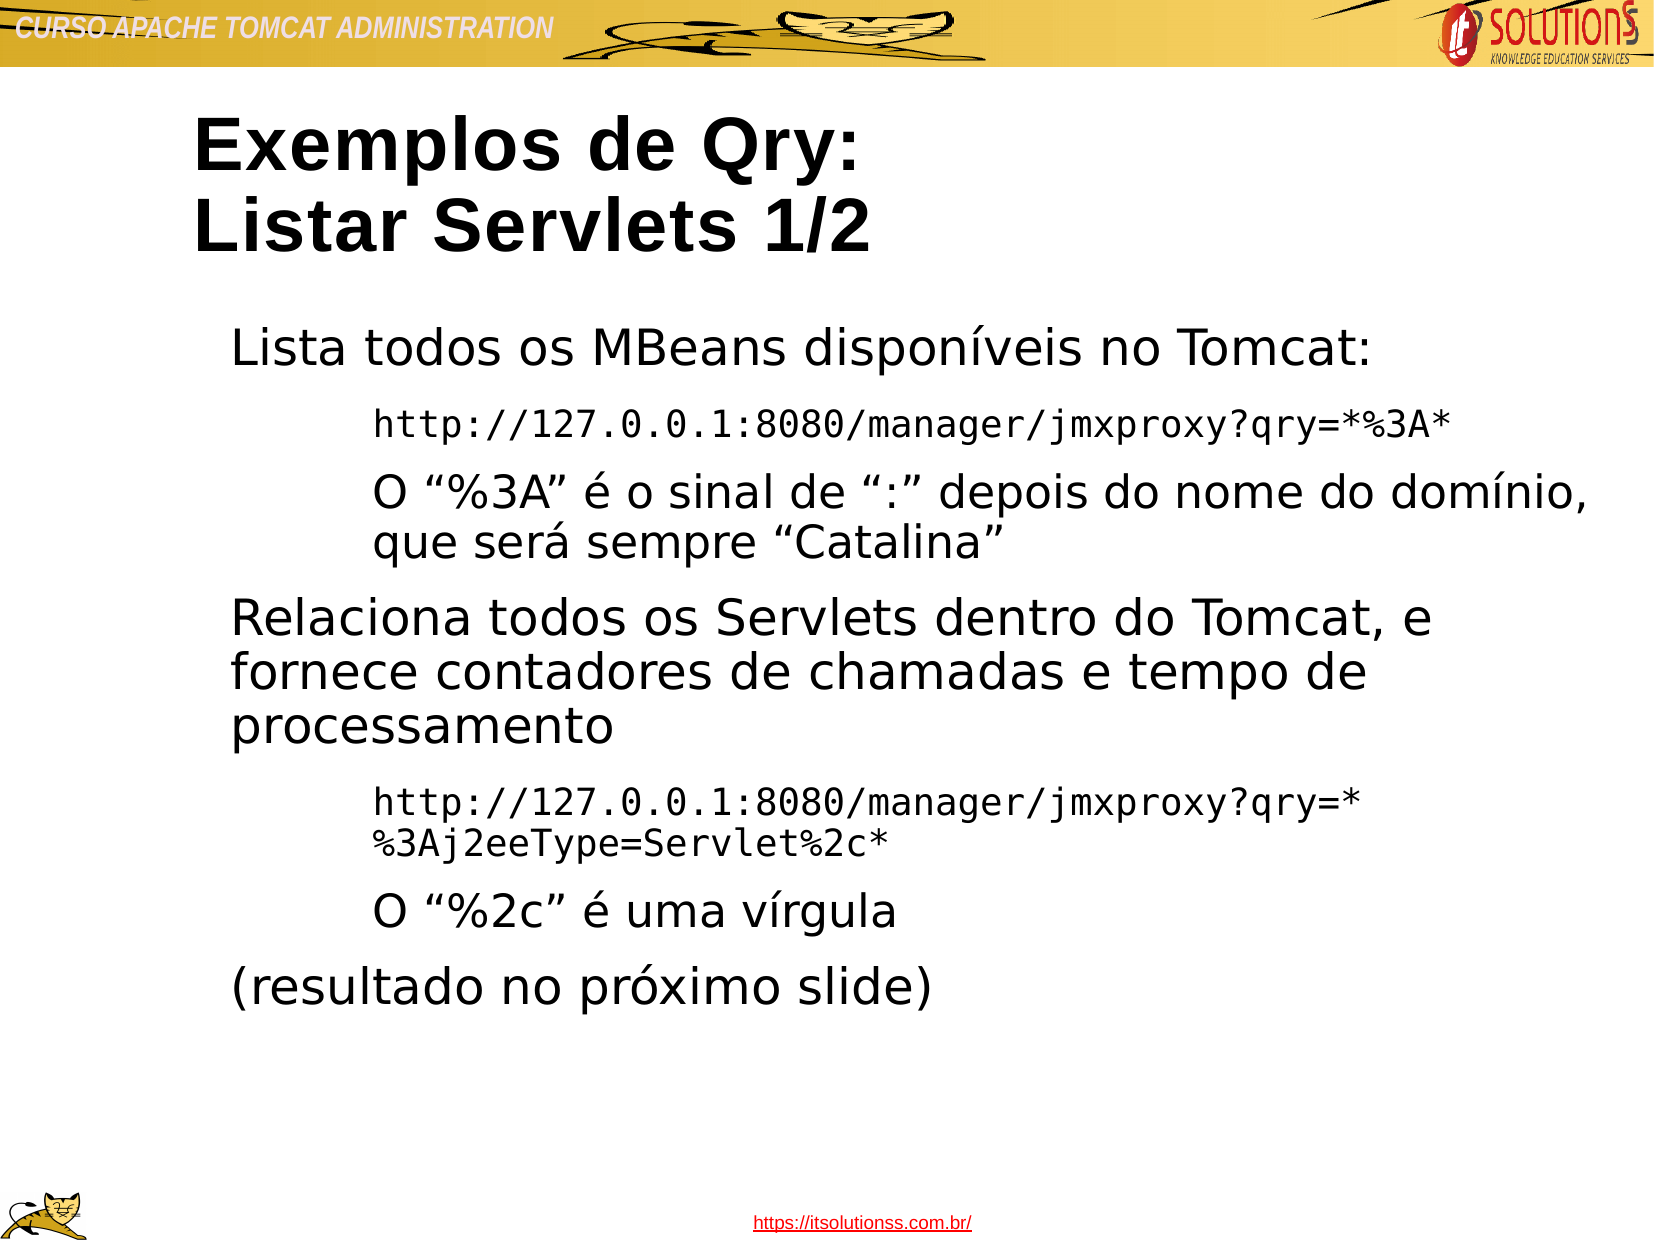

Exemplos de Qry:
Listar Servlets 1/2
Lista todos os MBeans disponíveis no Tomcat:
http://127.0.0.1:8080/manager/jmxproxy?qry=*%3A*
O “%3A” é o sinal de “:” depois do nome do domínio, que será sempre “Catalina”
Relaciona todos os Servlets dentro do Tomcat, e fornece contadores de chamadas e tempo de processamento
http://127.0.0.1:8080/manager/jmxproxy?qry=*%3Aj2eeType=Servlet%2c*
O “%2c” é uma vírgula
(resultado no próximo slide)